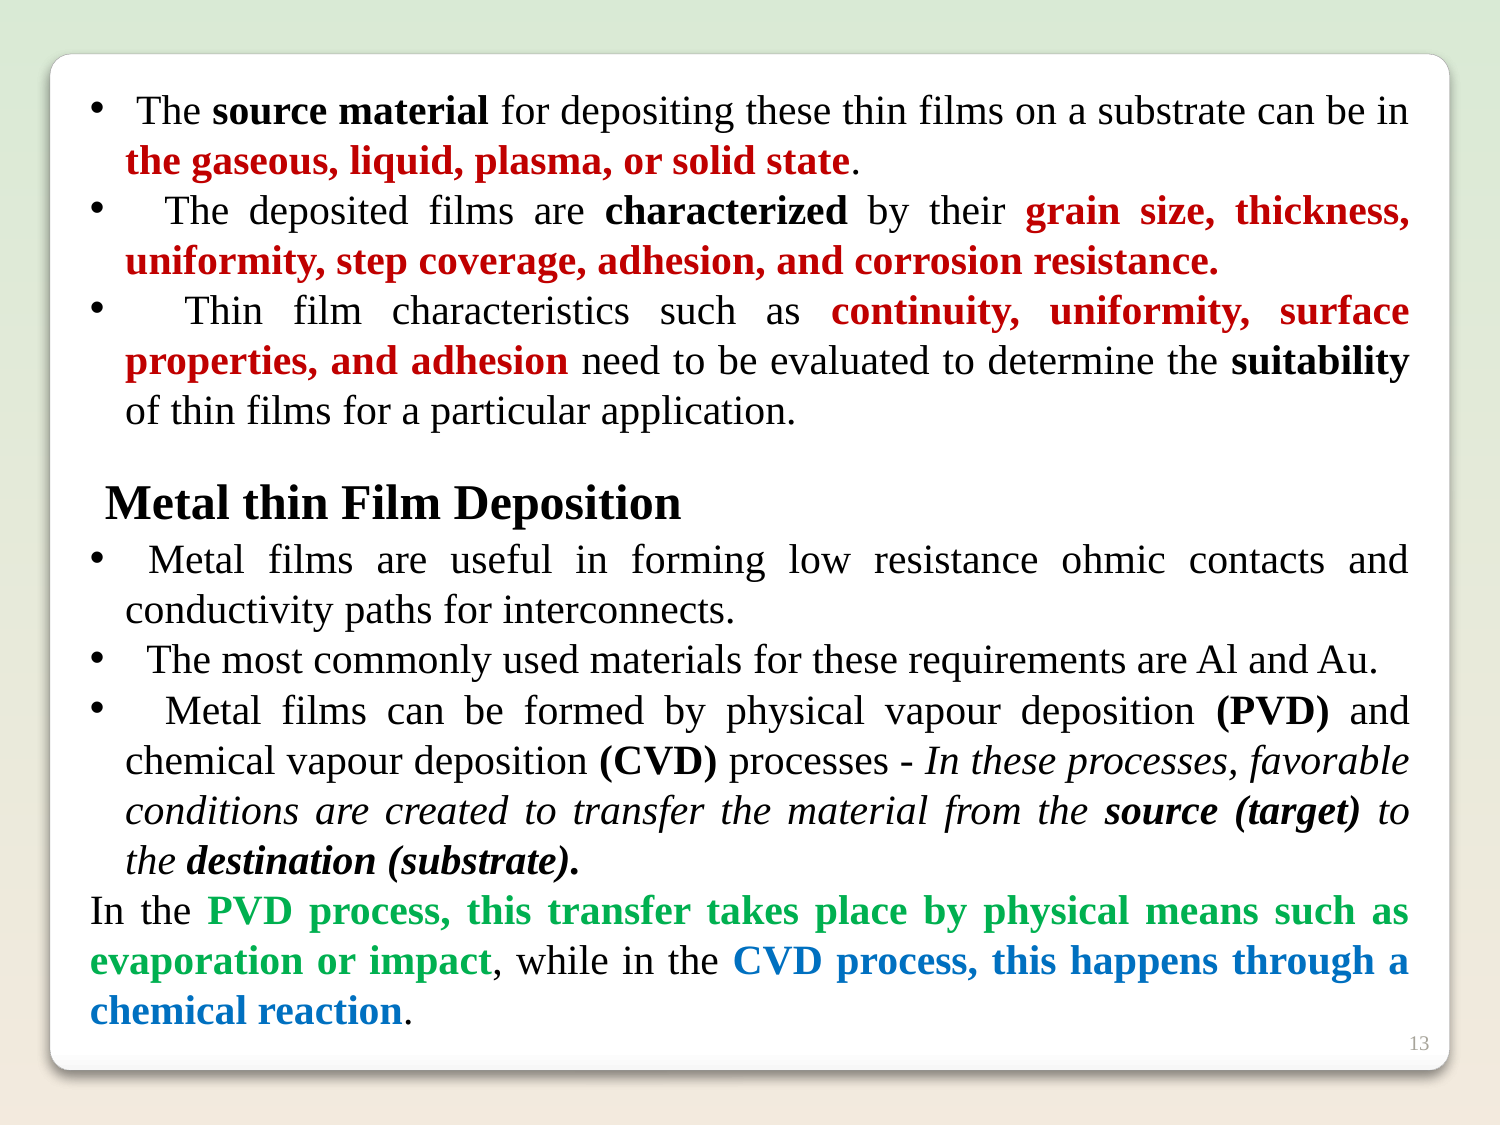

The source material for depositing these thin films on a substrate can be in the gaseous, liquid, plasma, or solid state.
  The deposited films are characterized by their grain size, thickness, uniformity, step coverage, adhesion, and corrosion resistance.
  Thin film characteristics such as continuity, uniformity, surface properties, and adhesion need to be evaluated to determine the suitability of thin films for a particular application.
Metal thin Film Deposition
 Metal films are useful in forming low resistance ohmic contacts and conductivity paths for interconnects.
  The most commonly used materials for these requirements are Al and Au.
  Metal films can be formed by physical vapour deposition (PVD) and chemical vapour deposition (CVD) processes - In these processes, favorable conditions are created to transfer the material from the source (target) to the destination (substrate).
In the PVD process, this transfer takes place by physical means such as evaporation or impact, while in the CVD process, this happens through a chemical reaction.
13